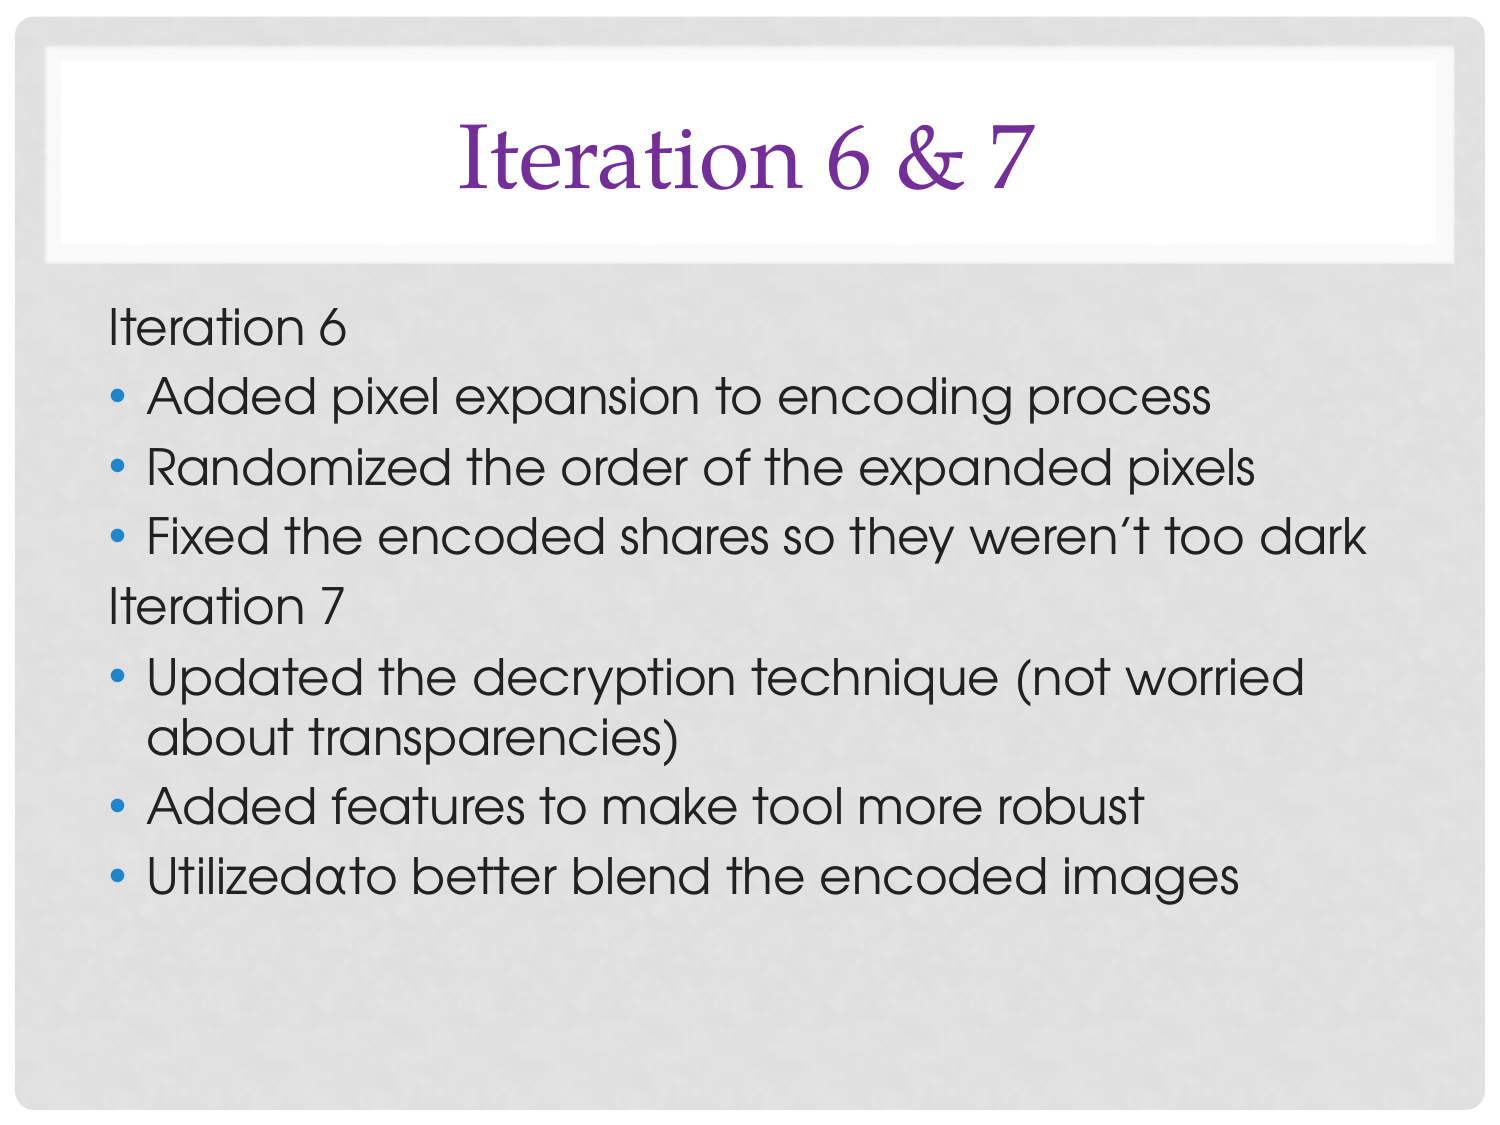

# Iteration 6 & 7
Iteration 6
Added pixel expansion to encoding process
Randomized the order of the expanded pixels
Fixed the encoded shares so they weren’t too dark
Iteration 7
Updated the decryption technique (not worried about transparencies)
Added features to make tool more robust
Utilizedαto better blend the encoded images